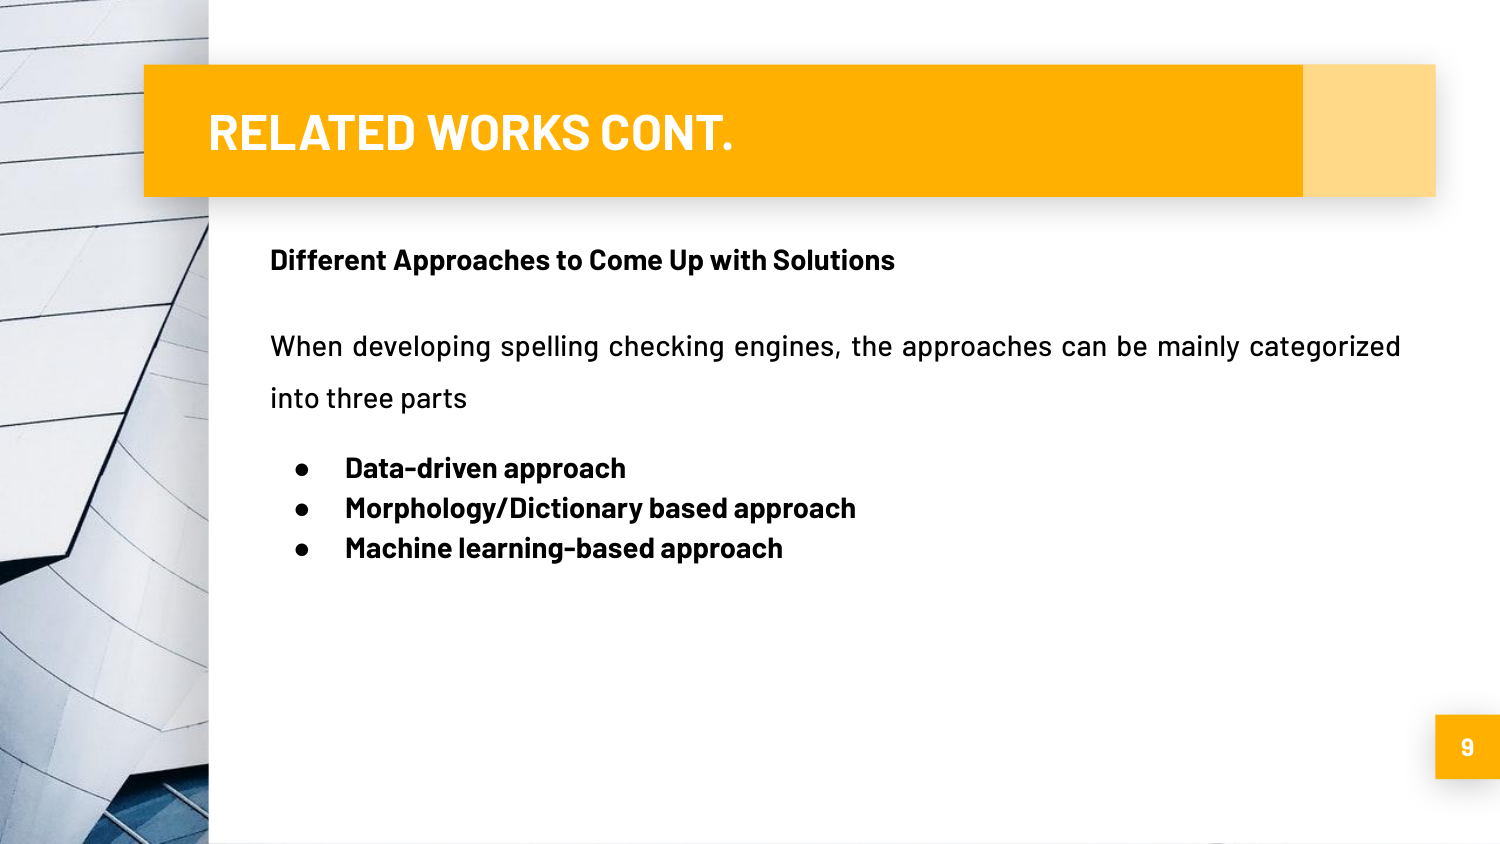

# RELATED WORKS CONT.
Different Approaches to Come Up with Solutions
When developing spelling checking engines, the approaches can be mainly categorized into three parts
Data-driven approach
Morphology/Dictionary based approach
Machine learning-based approach

9